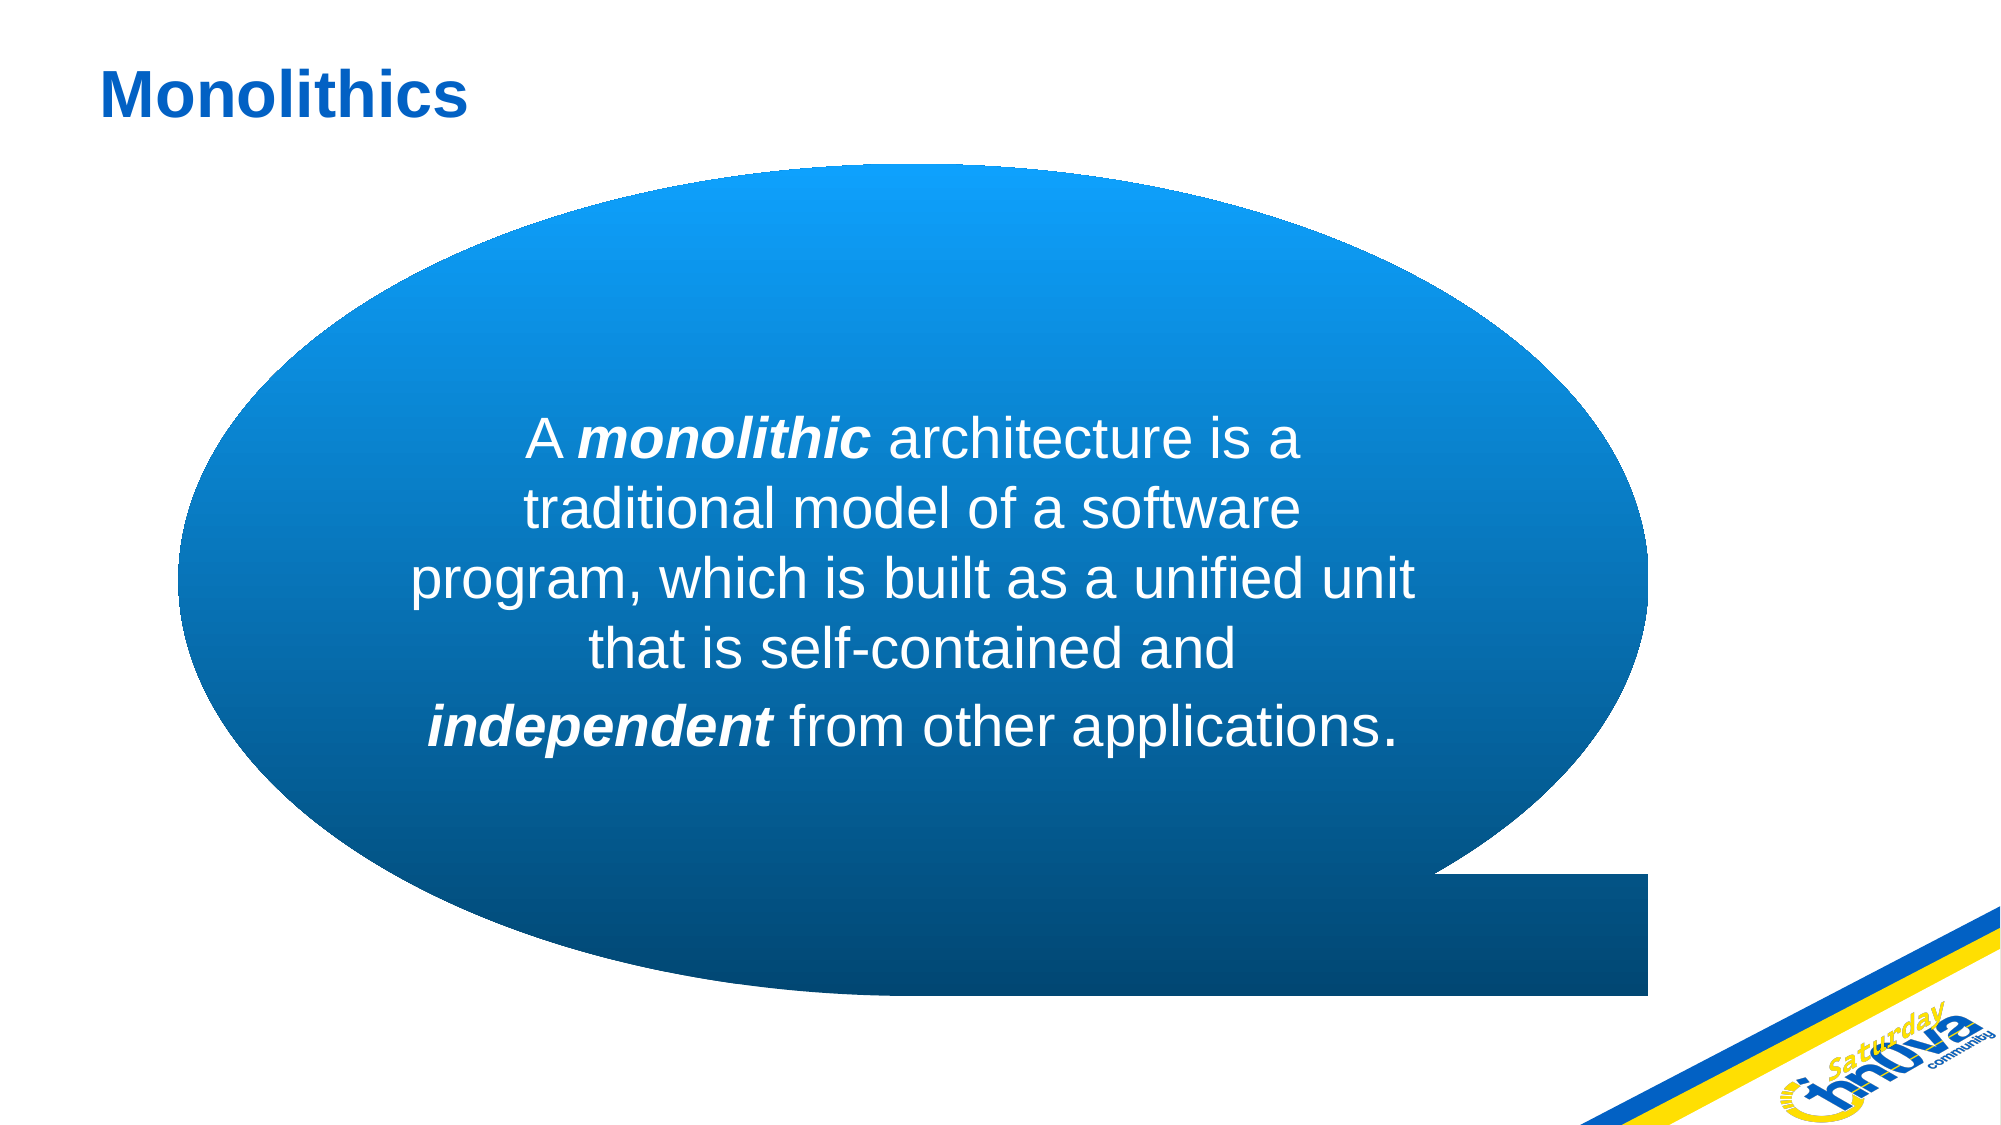

# Monolithics
A monolithic architecture is a traditional model of a software program, which is built as a unified unit that is self-contained and independent from other applications.